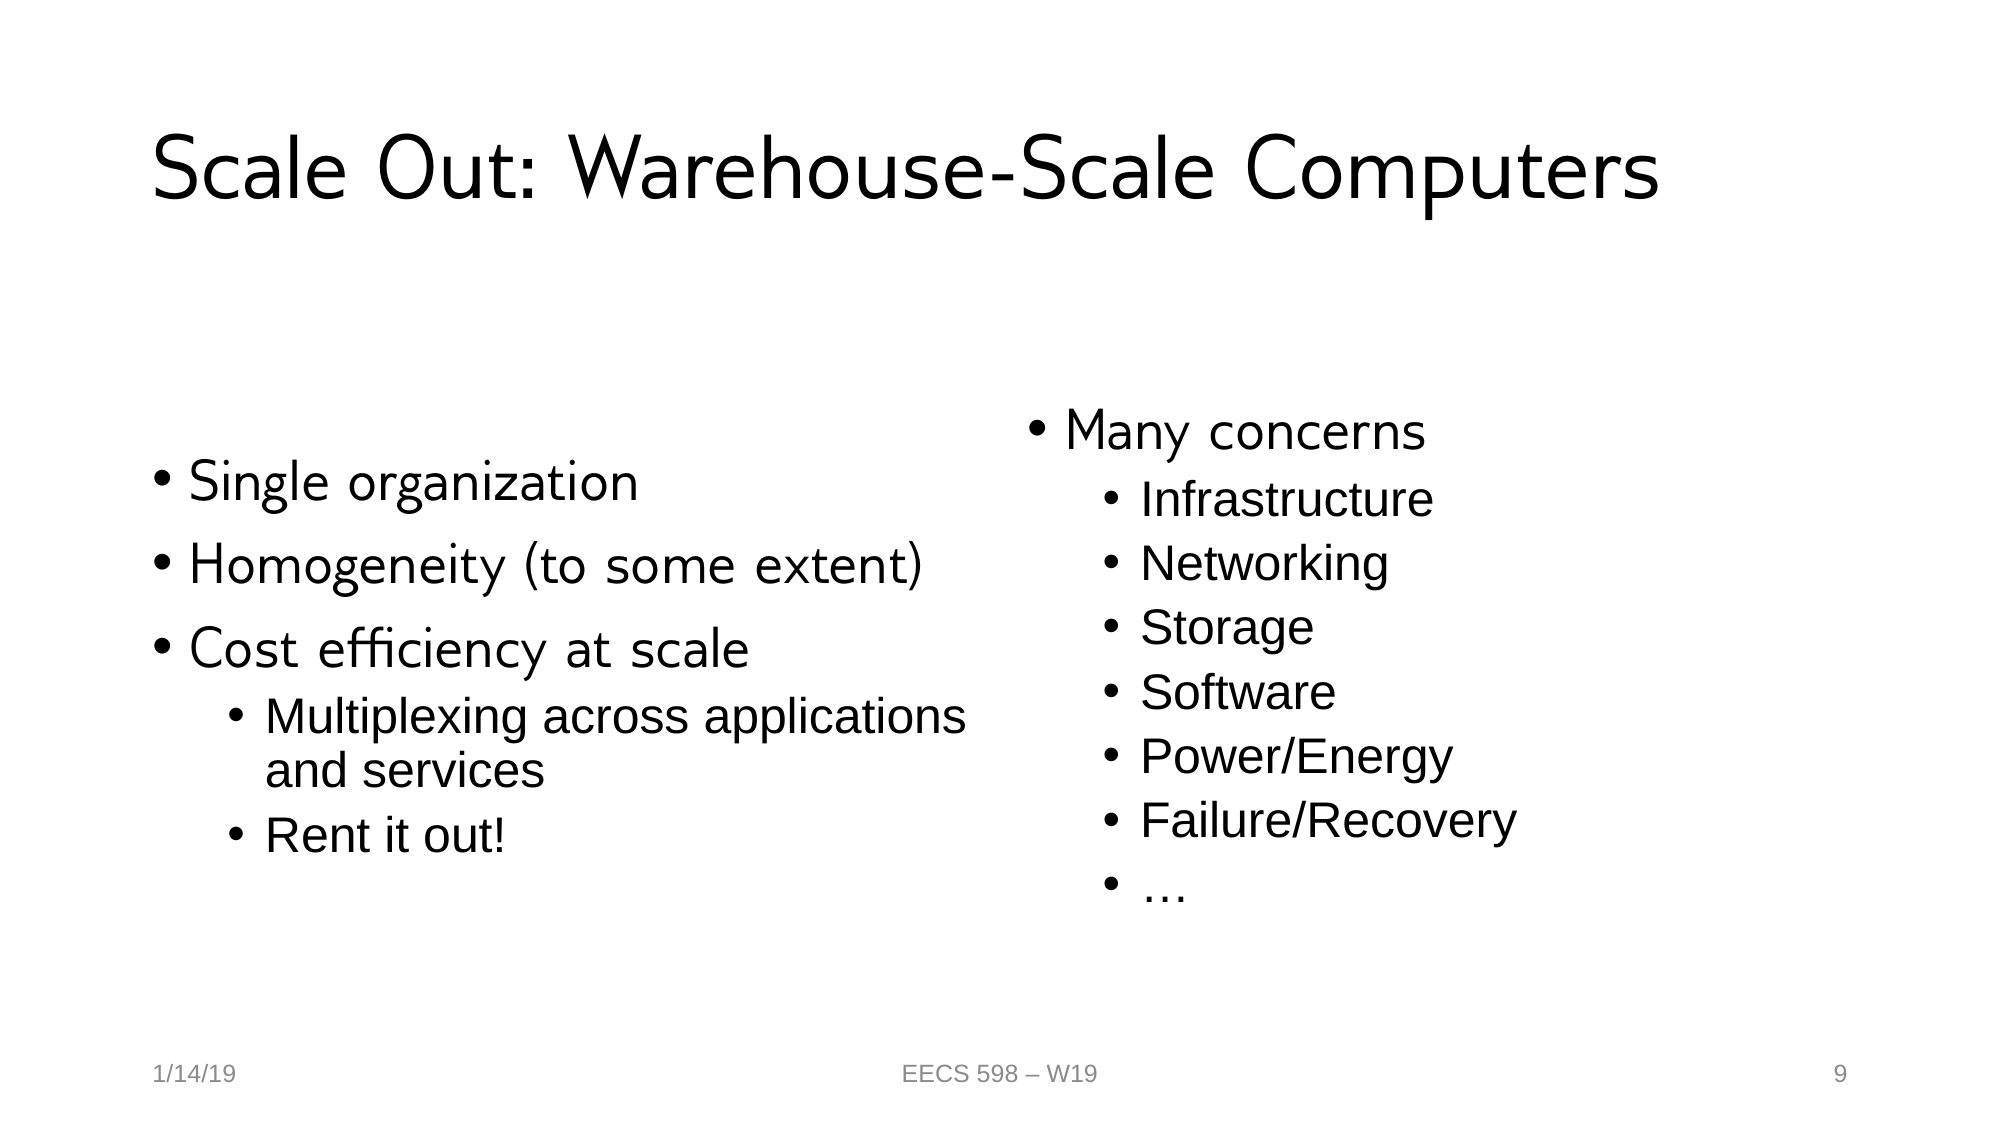

# Scale Out: Warehouse-Scale Computers
Single organization
Homogeneity (to some extent)
Cost efficiency at scale
Multiplexing across applications and services
Rent it out!
Many concerns
Infrastructure
Networking
Storage
Software
Power/Energy
Failure/Recovery
…
1/14/19
EECS 598 – W19
9